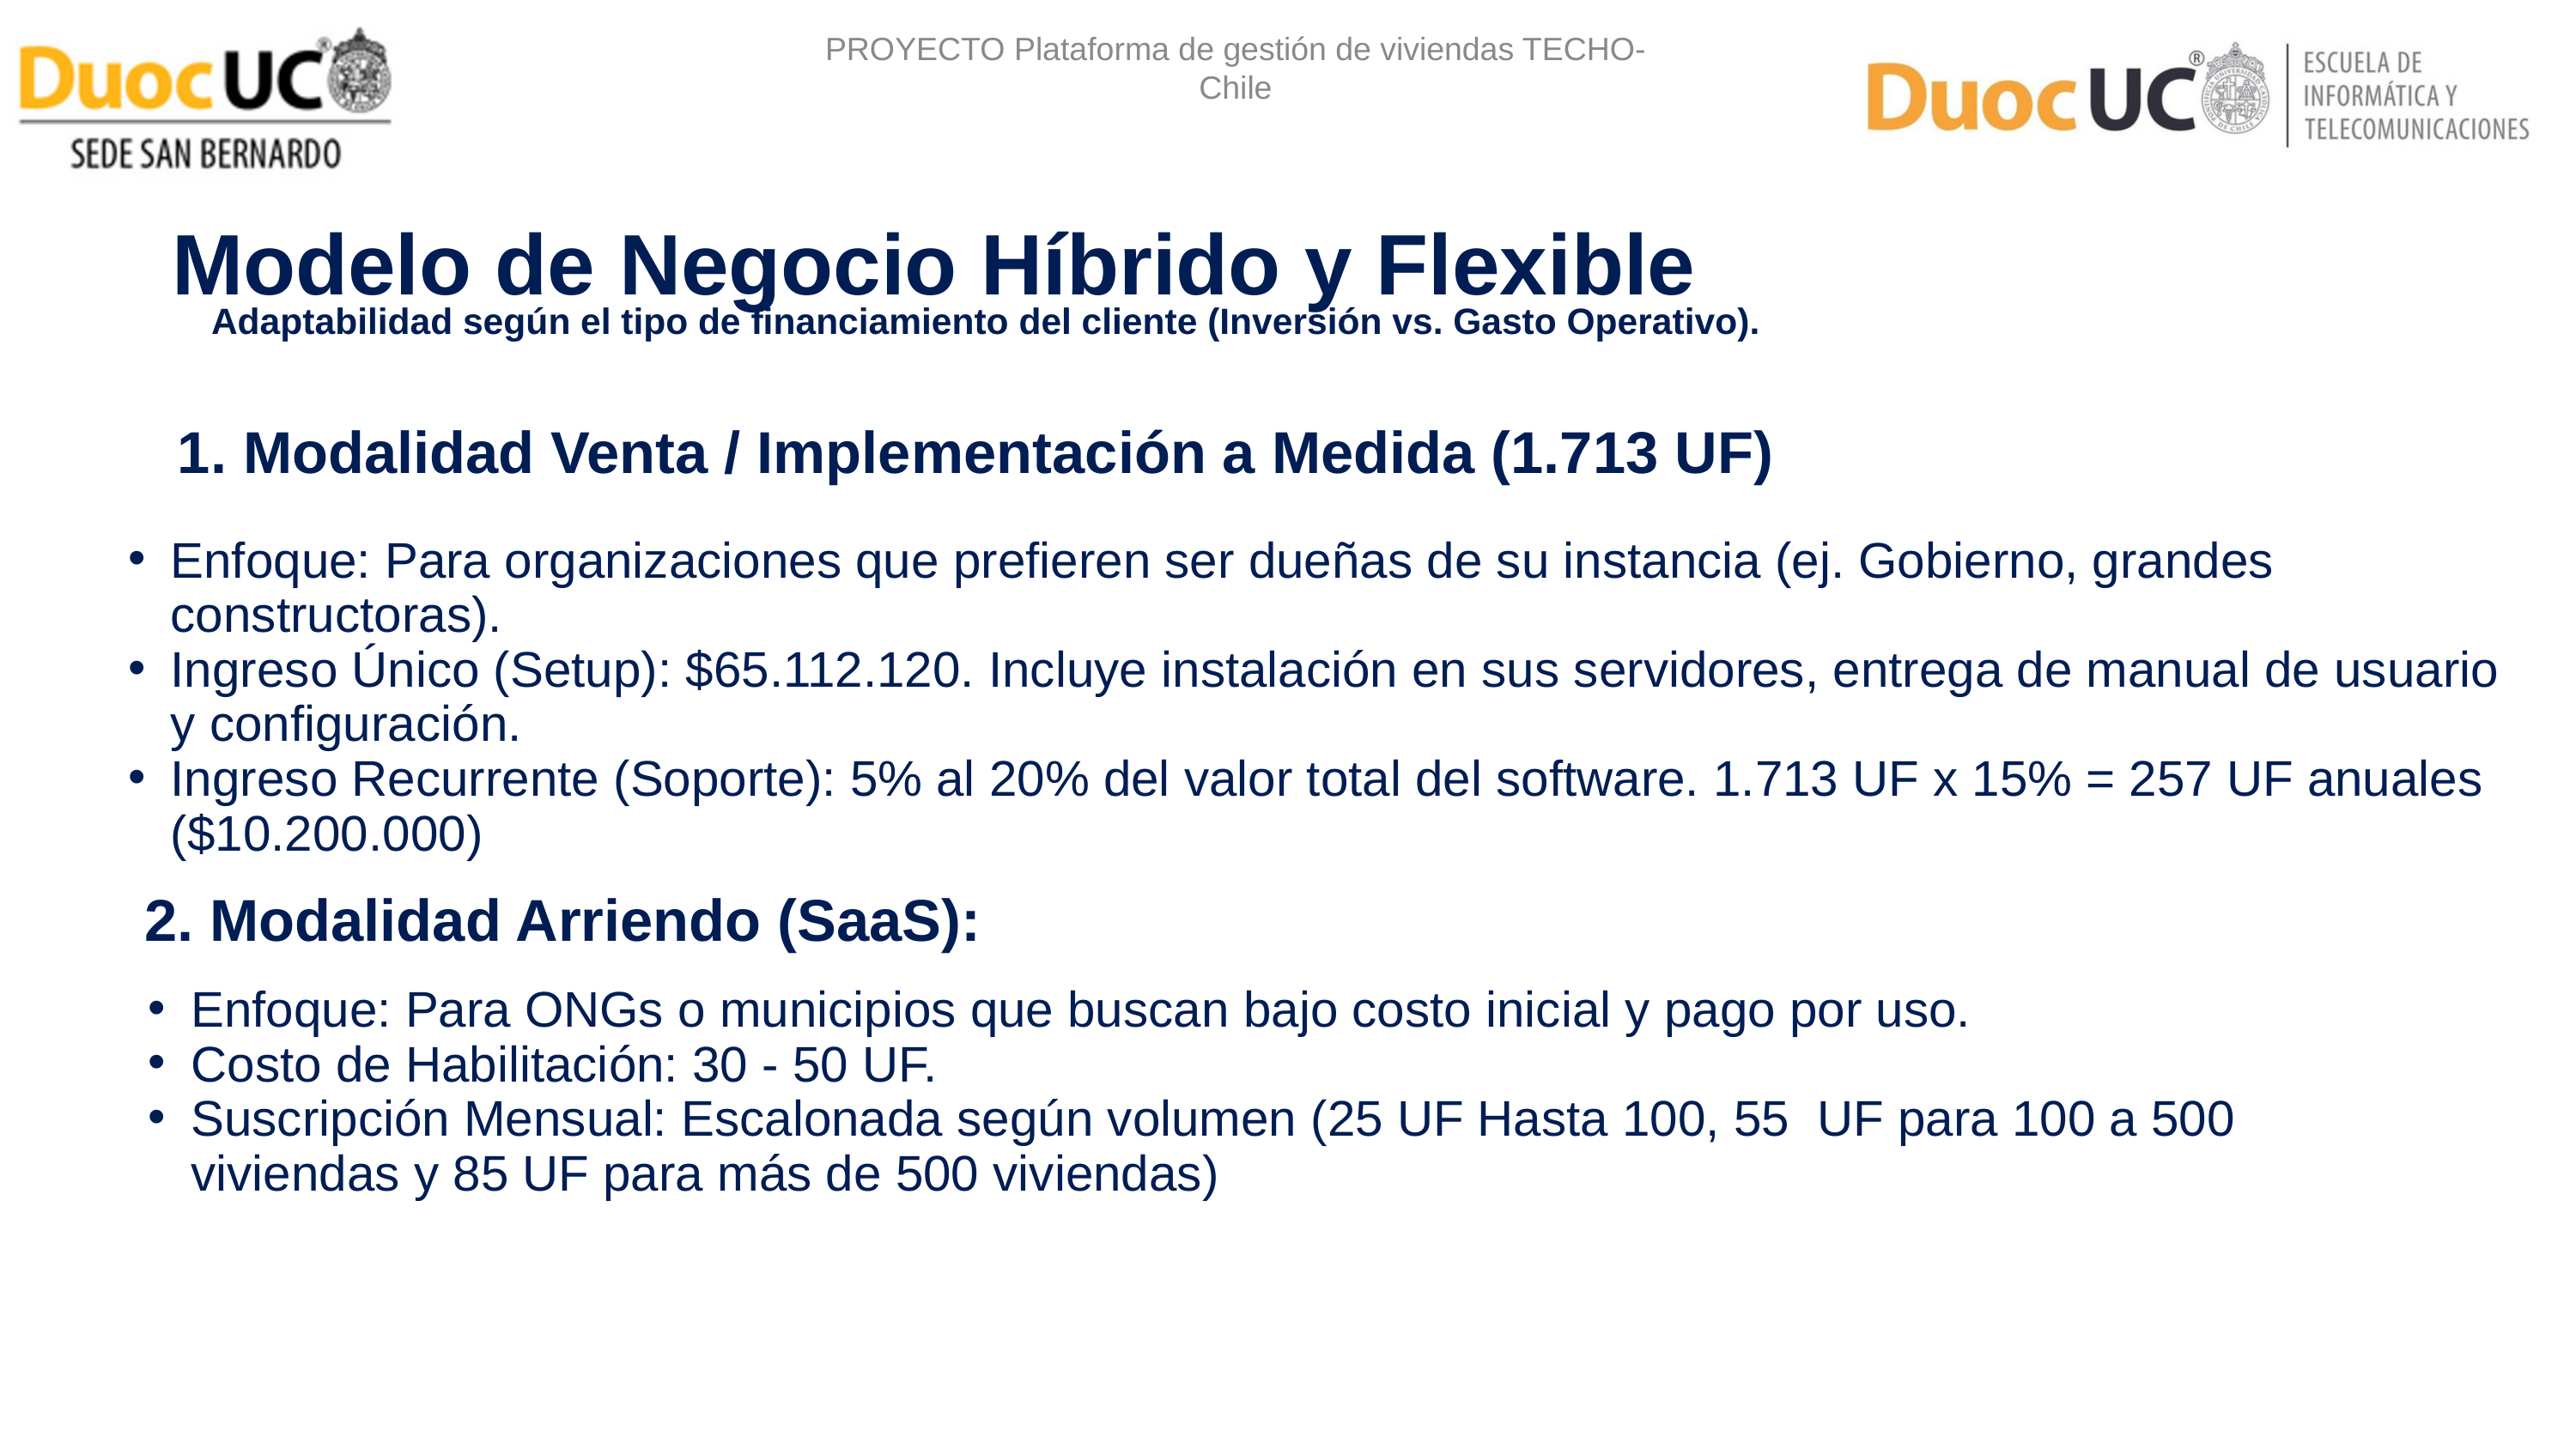

PROYECTO Plataforma de gestión de viviendas TECHO- Chile
Modelo de Negocio Híbrido y Flexible
Adaptabilidad según el tipo de financiamiento del cliente (Inversión vs. Gasto Operativo).
1. Modalidad Venta / Implementación a Medida (1.713 UF)
Enfoque: Para organizaciones que prefieren ser dueñas de su instancia (ej. Gobierno, grandes constructoras).
Ingreso Único (Setup): $65.112.120. Incluye instalación en sus servidores, entrega de manual de usuario y configuración.
Ingreso Recurrente (Soporte): 5% al 20% del valor total del software. 1.713 UF x 15% = 257 UF anuales ($10.200.000)
2. Modalidad Arriendo (SaaS):
Enfoque: Para ONGs o municipios que buscan bajo costo inicial y pago por uso.
Costo de Habilitación: 30 - 50 UF.
Suscripción Mensual: Escalonada según volumen (25 UF Hasta 100, 55  UF para 100 a 500 viviendas y 85 UF para más de 500 viviendas)